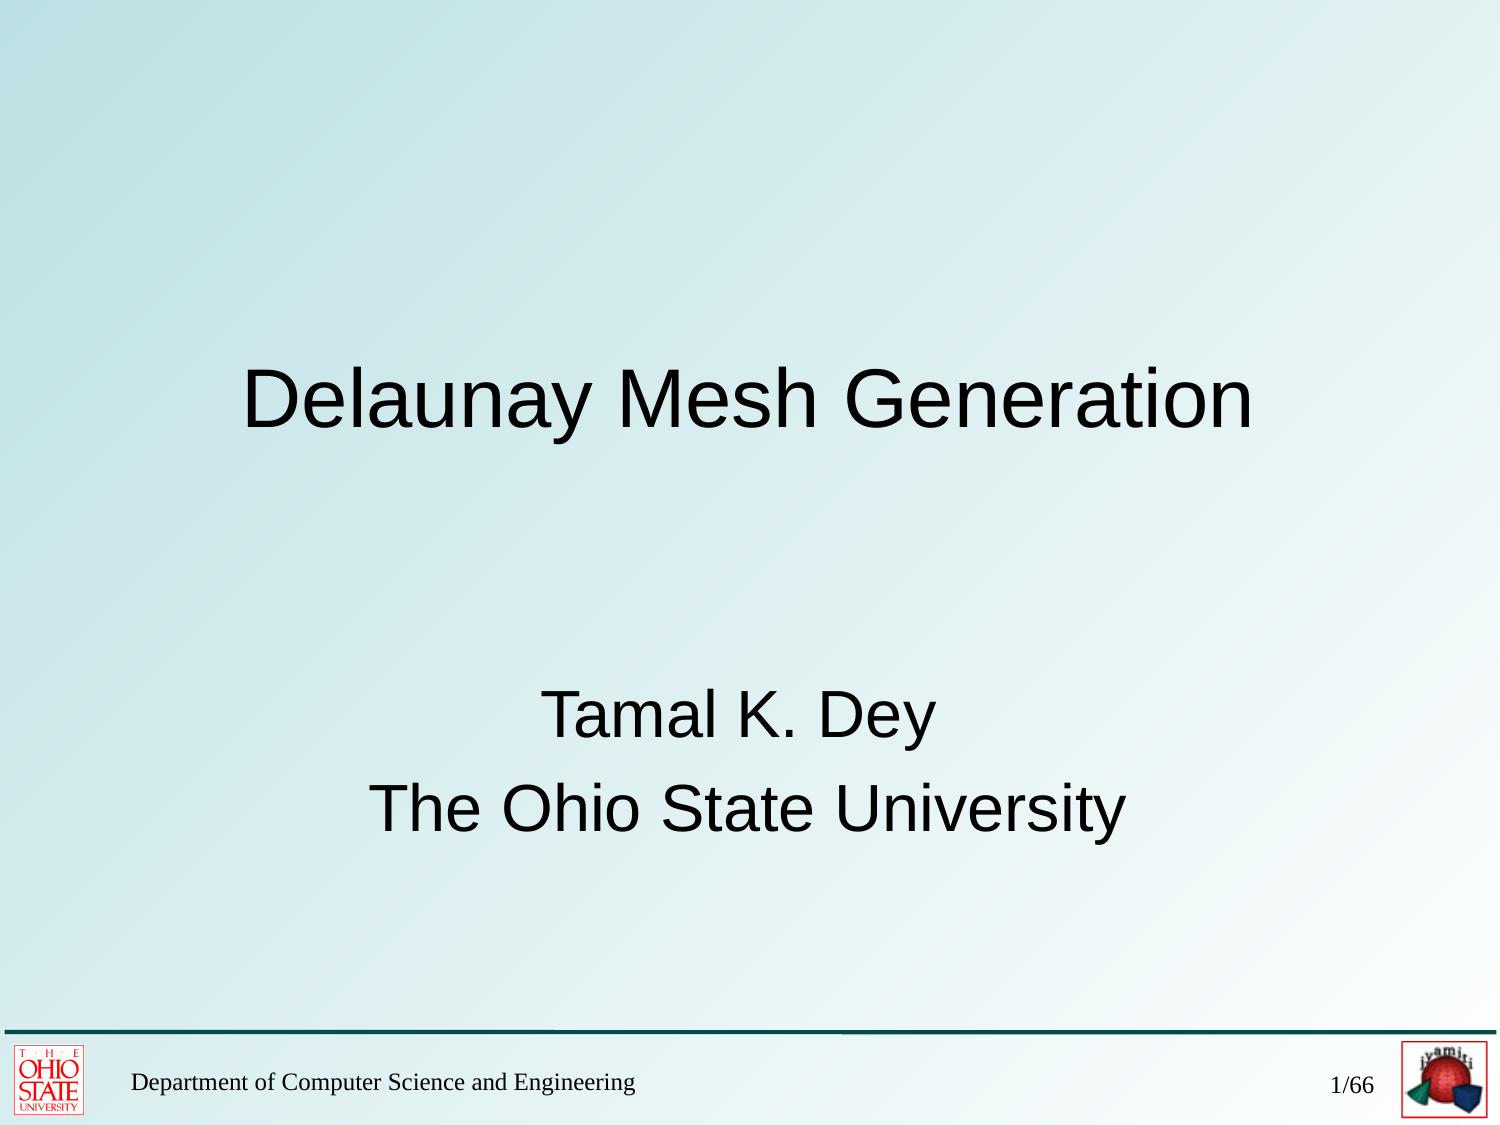

# Delaunay Mesh Generation
Tamal K. Dey
The Ohio State University